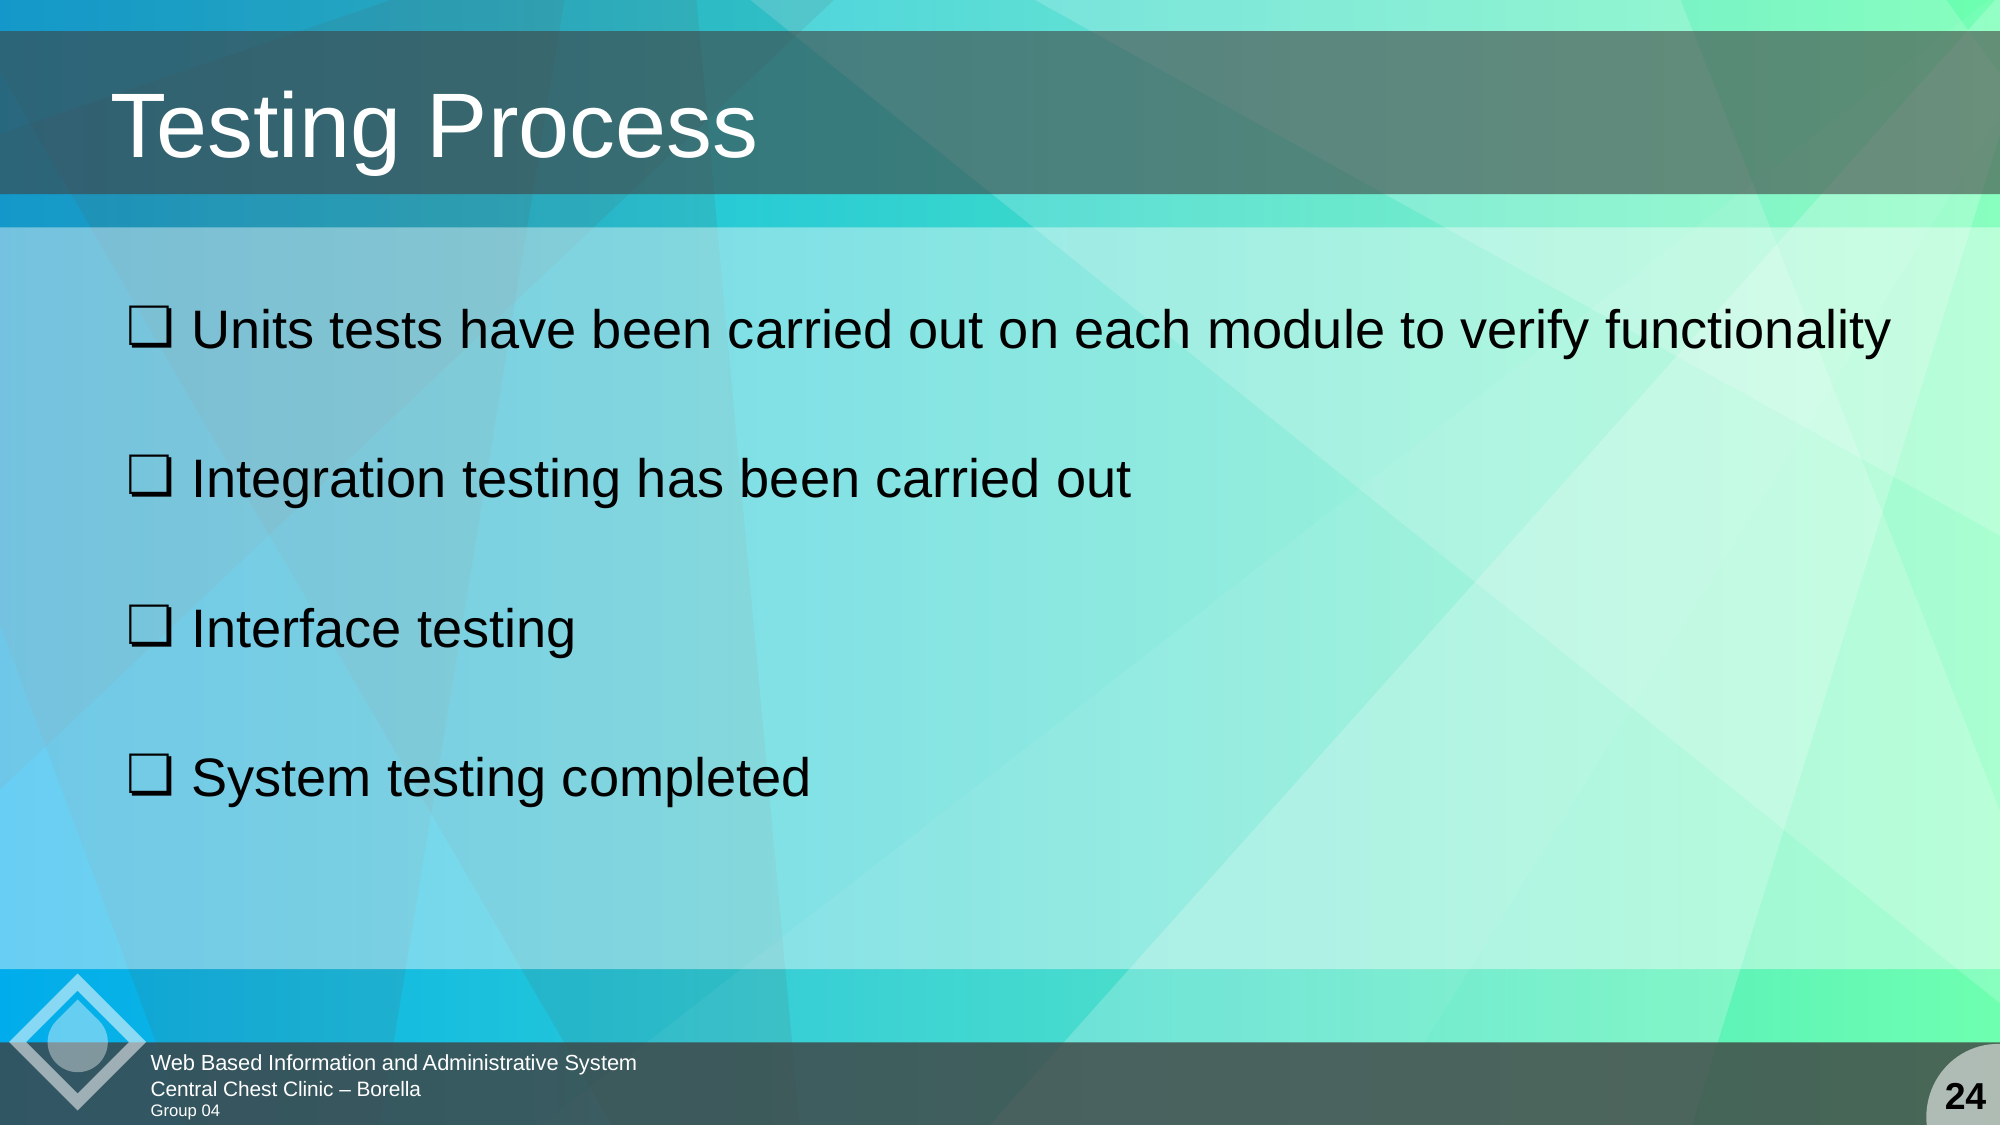

Testing Process

Units tests have been carried out on each module to verify functionality

Integration testing has been carried out

Interface testing

System testing completed

Web Based Information and Administrative System
Central Chest Clinic – Borella
Group 04

24